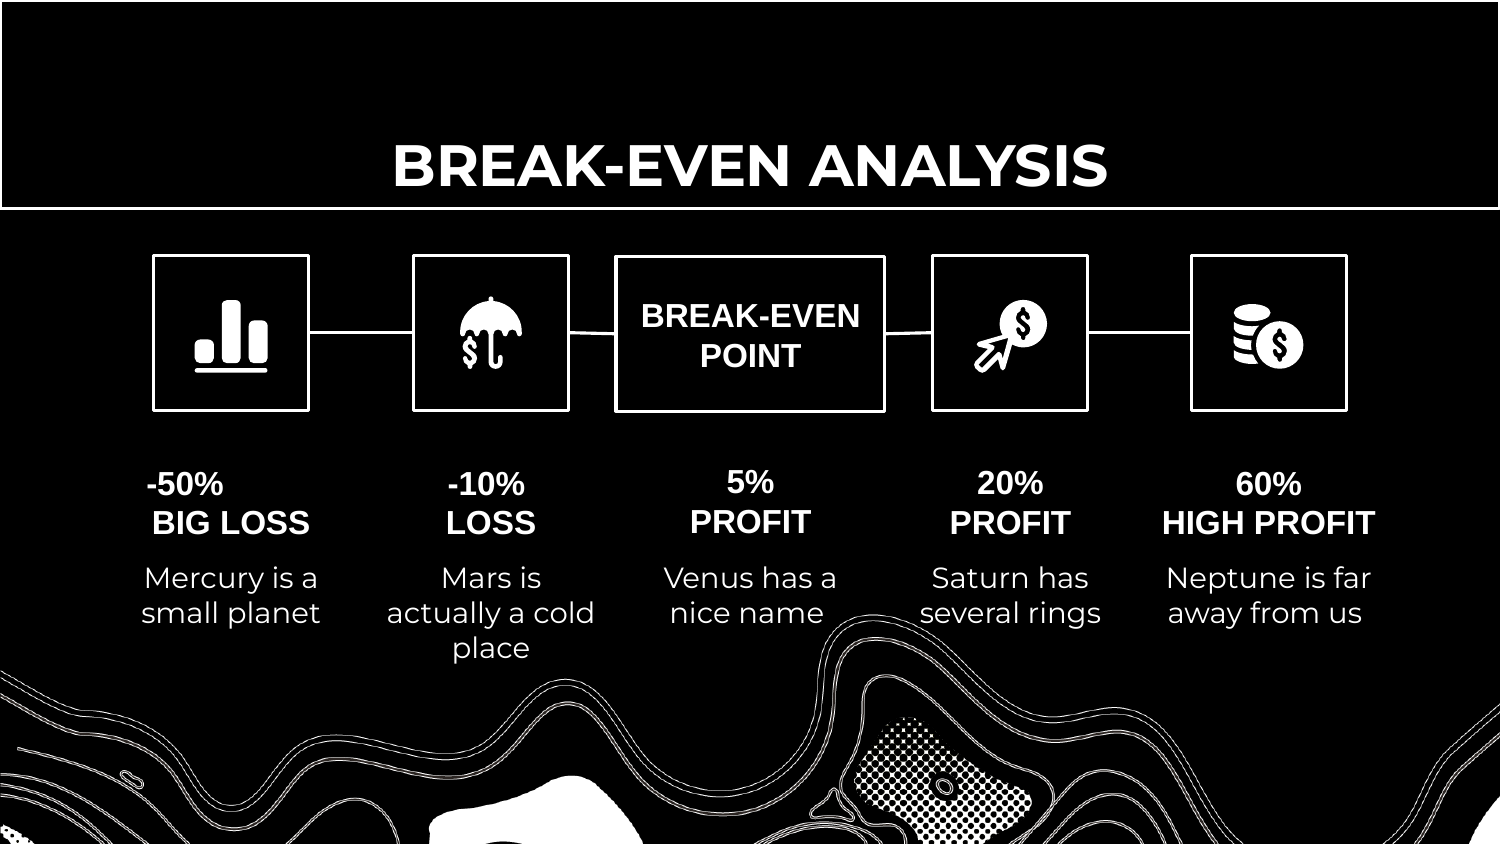

# BREAK-EVEN ANALYSIS

BREAK-EVEN POINT

5%
PROFIT
20%
PROFIT
-50%           BIG LOSS
-10%
LOSS
60%
HIGH PROFIT
Mercury is a small planet
Mars is actually a cold place
Venus has a nice name
Saturn has several rings
Neptune is far away from us